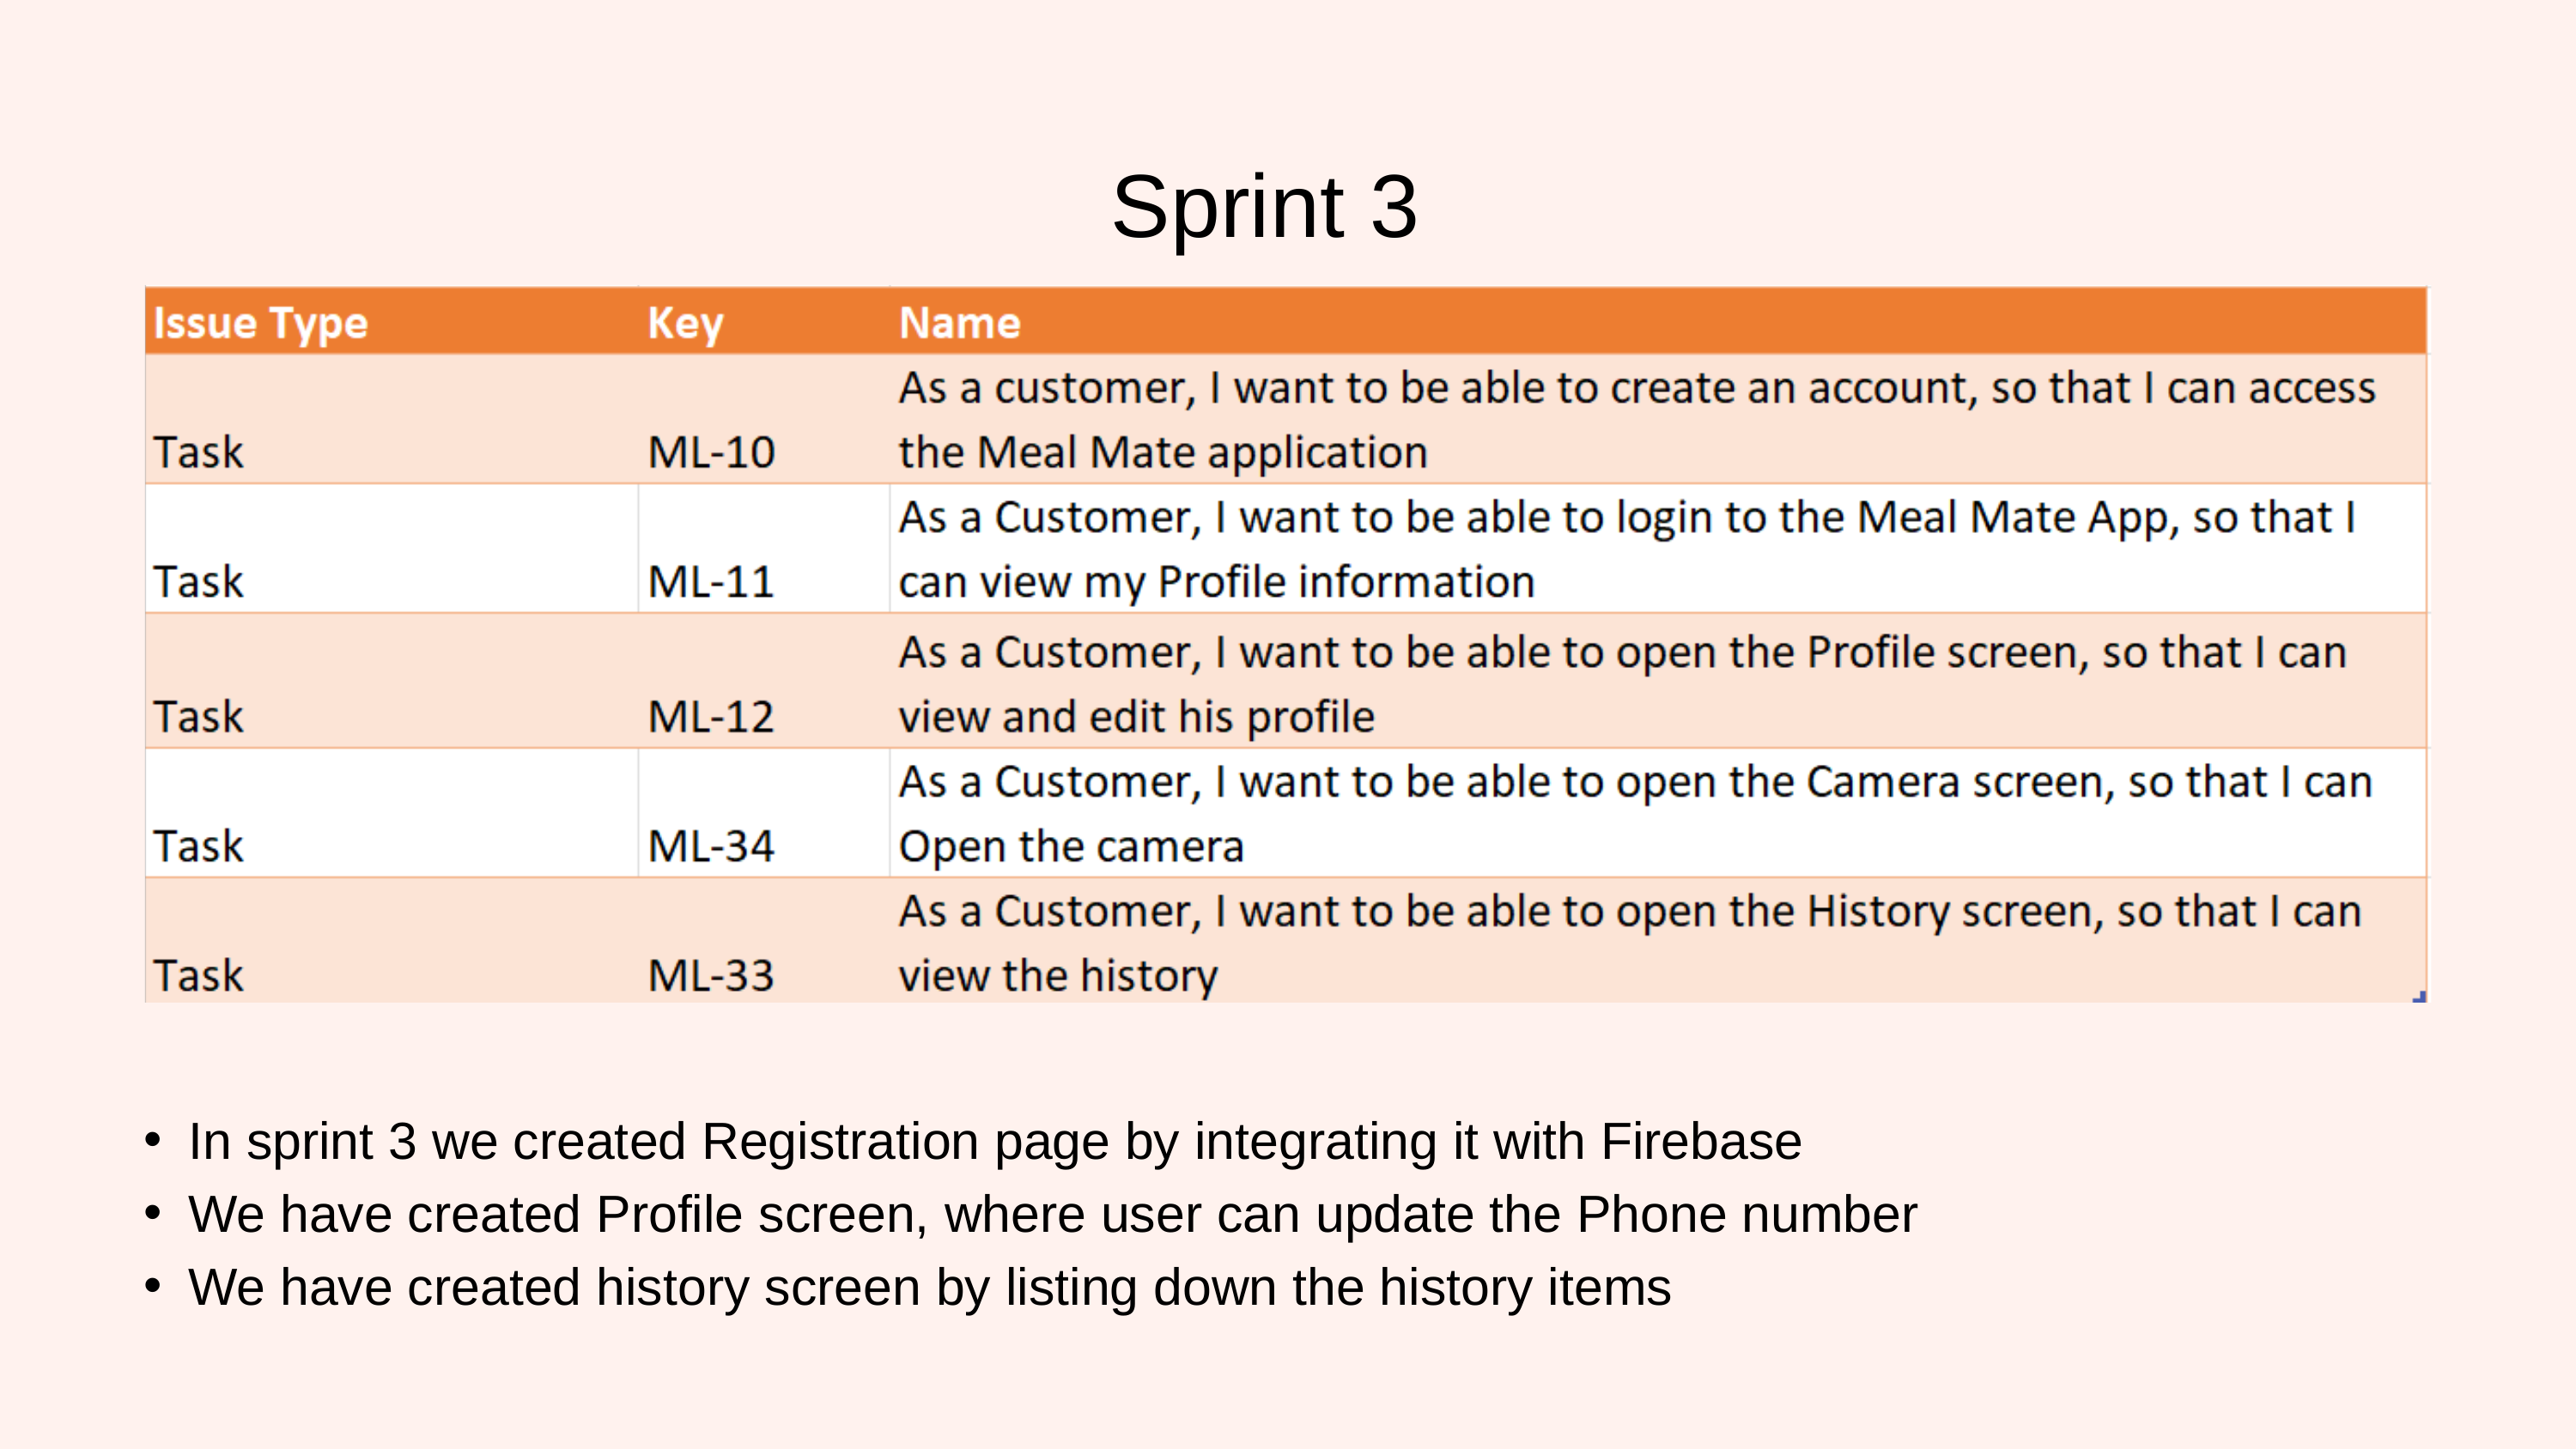

Sprint 3

In sprint 3 we created Registration page by integrating it with Firebase
We have created Profile screen, where user can update the Phone number
We have created history screen by listing down the history items